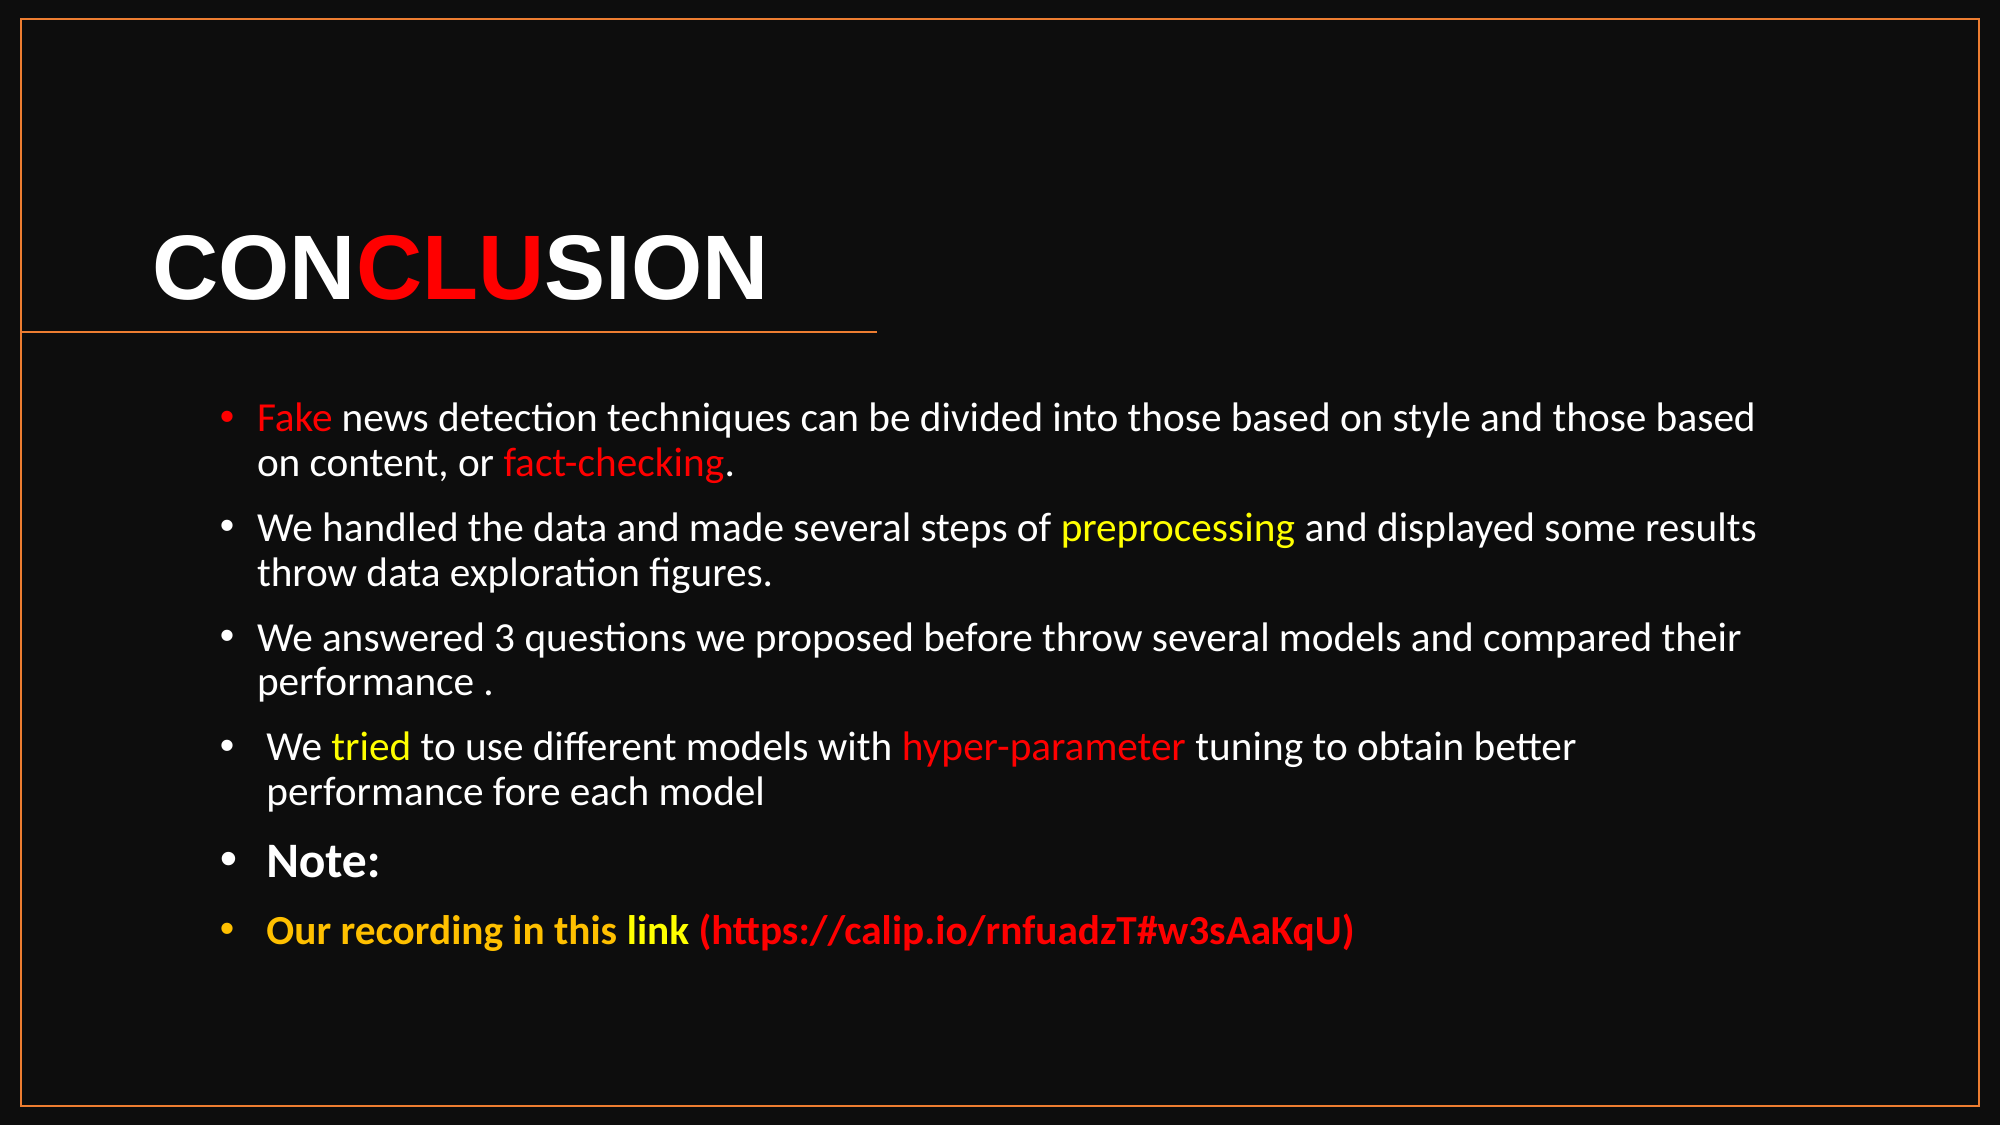

# CONCLUSION
Fake news detection techniques can be divided into those based on style and those based on content, or fact-checking.
We handled the data and made several steps of preprocessing and displayed some results throw data exploration figures.
We answered 3 questions we proposed before throw several models and compared their performance .
We tried to use different models with hyper-parameter tuning to obtain better performance fore each model
Note:
Our recording in this link (https://calip.io/rnfuadzT#w3sAaKqU)